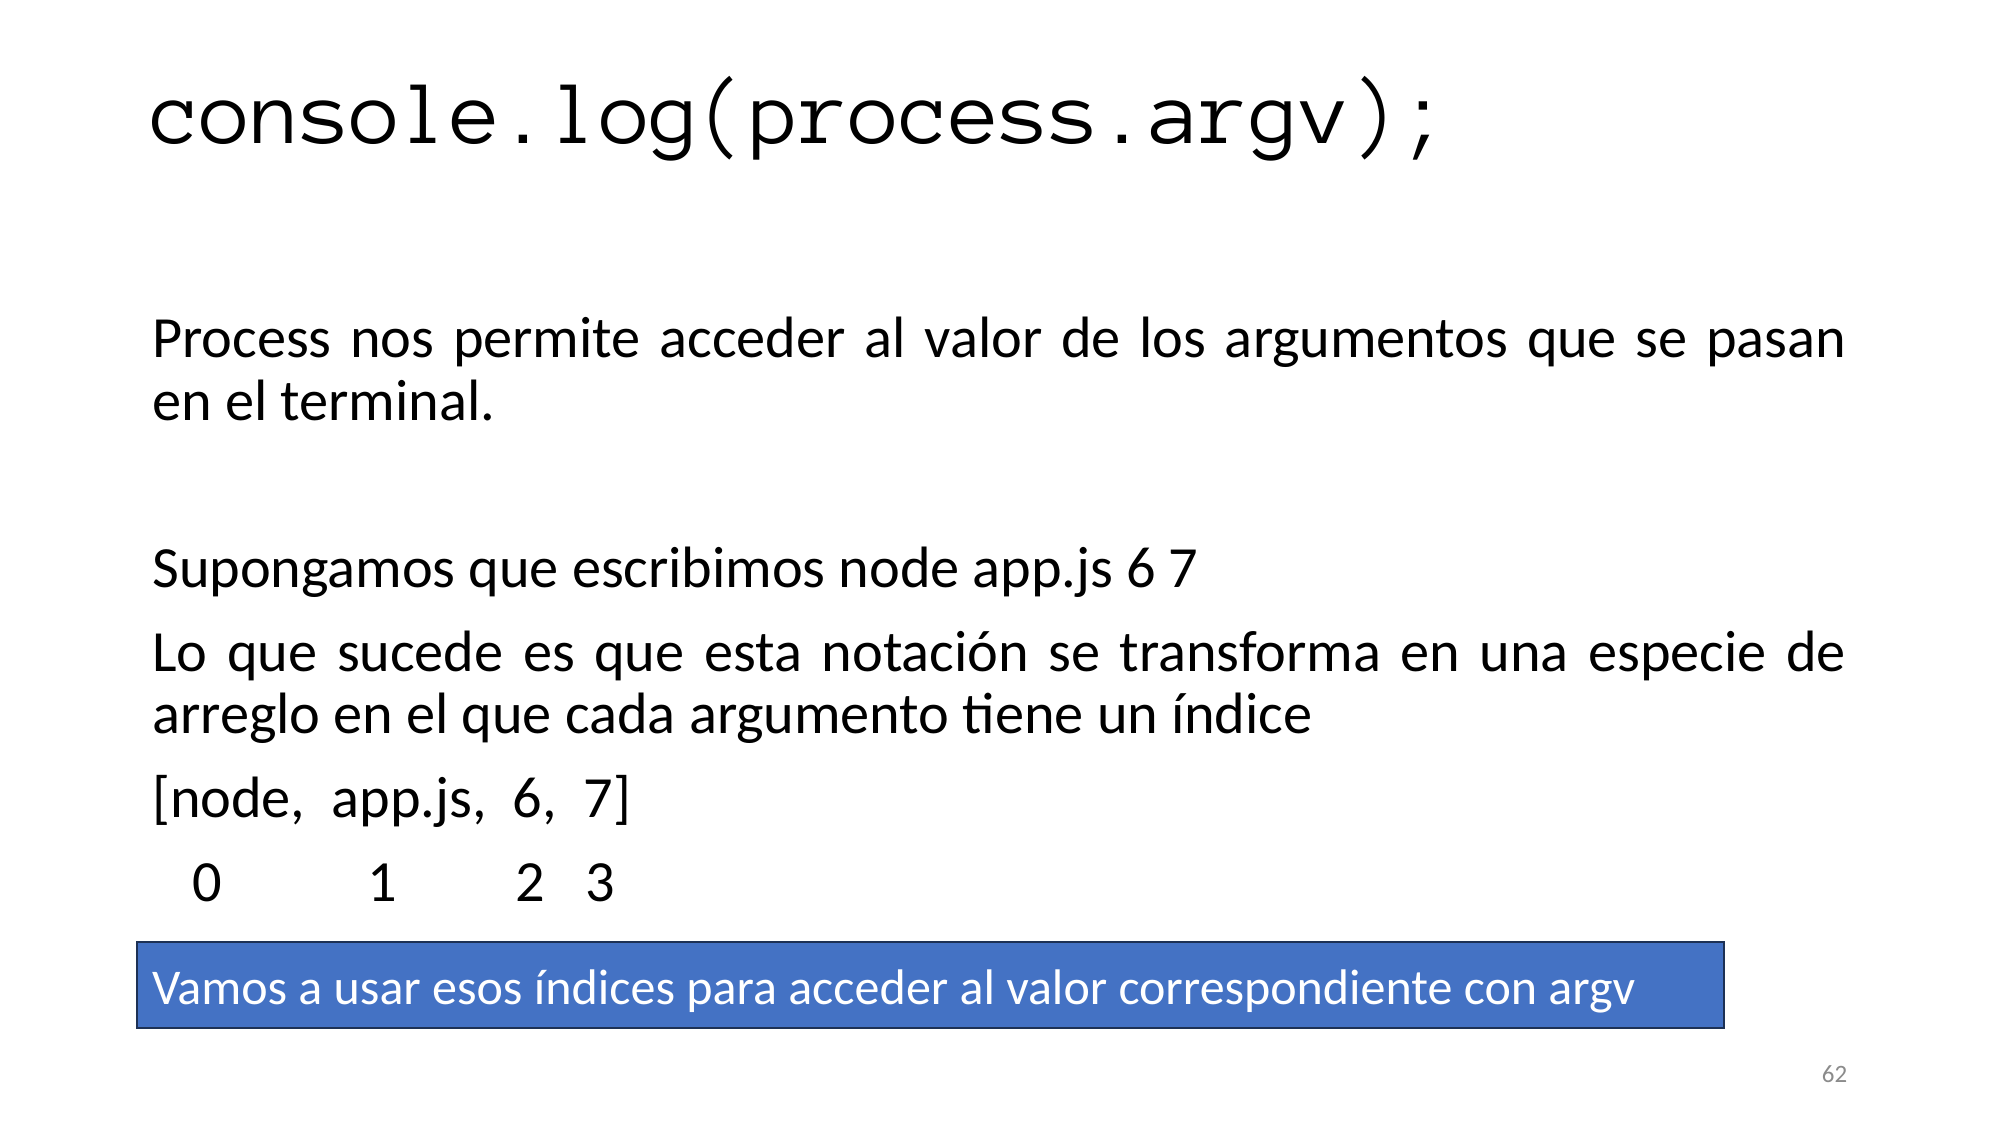

# console.log(process.argv);
Process nos permite acceder al valor de los argumentos que se pasan en el terminal.

Supongamos que escribimos node app.js 6 7
Lo que sucede es que esta notación se transforma en una especie de arreglo en el que cada argumento tiene un índice
[node,  app.js,  6,  7]
   0           1         2   3
Vamos a usar esos índices para acceder al valor correspondiente con argv
62